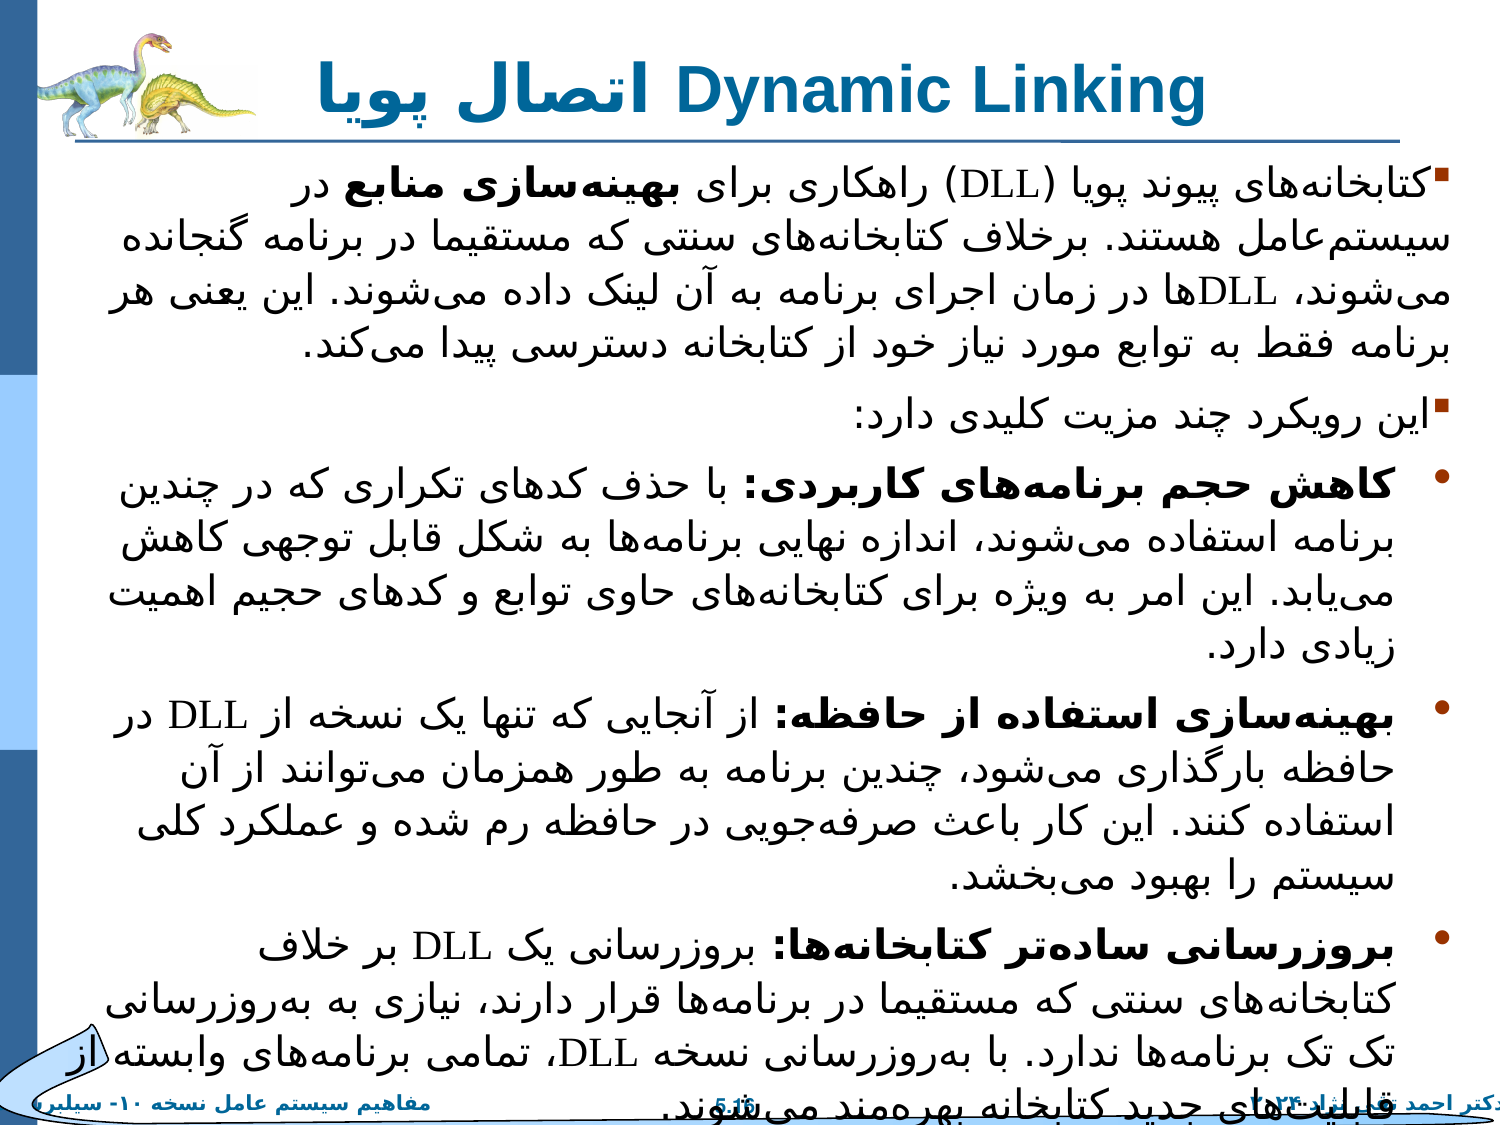

# اتصال پویا Dynamic Linking
کتابخانه‌های پیوند پویا (DLL) راهکاری برای بهینه‌سازی منابع در سیستم‌عامل هستند. برخلاف کتابخانه‌های سنتی که مستقیما در برنامه گنجانده می‌شوند، DLLها در زمان اجرای برنامه به آن لینک داده می‌شوند. این یعنی هر برنامه فقط به توابع مورد نیاز خود از کتابخانه دسترسی پیدا می‌کند.
این رویکرد چند مزیت کلیدی دارد:
کاهش حجم برنامه‌های کاربردی: با حذف کدهای تکراری که در چندین برنامه استفاده می‌شوند، اندازه نهایی برنامه‌ها به شکل قابل توجهی کاهش می‌یابد. این امر به ویژه برای کتابخانه‌های حاوی توابع و کدهای حجیم اهمیت زیادی دارد.
بهینه‌سازی استفاده از حافظه: از آنجایی که تنها یک نسخه از DLL در حافظه بارگذاری می‌شود، چندین برنامه به طور همزمان می‌توانند از آن استفاده کنند. این کار باعث صرفه‌جویی در حافظه رم شده و عملکرد کلی سیستم را بهبود می‌بخشد.
بروزرسانی ساده‌تر کتابخانه‌ها: بروزرسانی یک DLL بر خلاف کتابخانه‌های سنتی که مستقیما در برنامه‌ها قرار دارند، نیازی به به‌روزرسانی تک تک برنامه‌ها ندارد. با به‌روزرسانی نسخه DLL، تمامی برنامه‌های وابسته از قابلیت‌های جدید کتابخانه بهره‌مند می‌شوند.